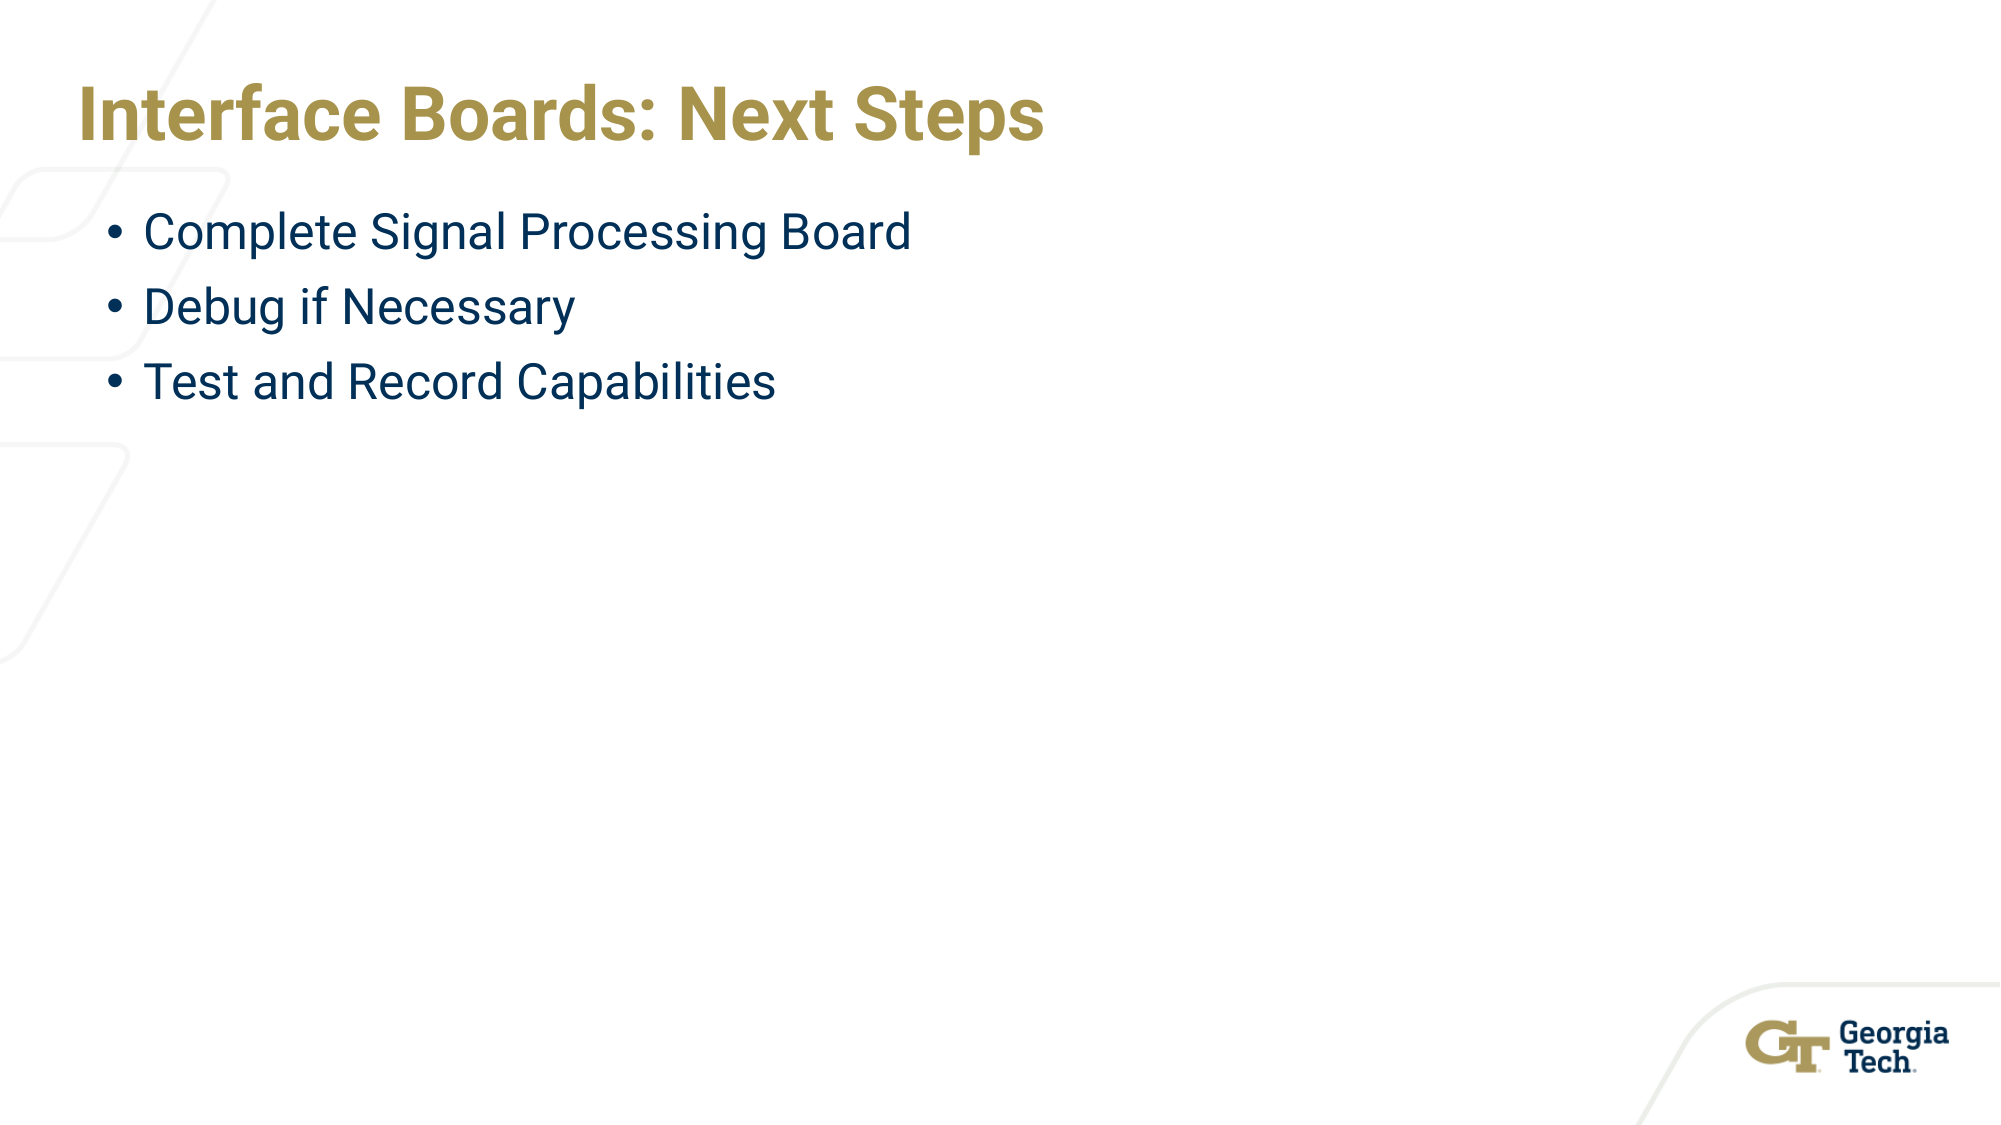

# Interface Boards: Next Steps
Complete Signal Processing Board
Debug if Necessary
Test and Record Capabilities